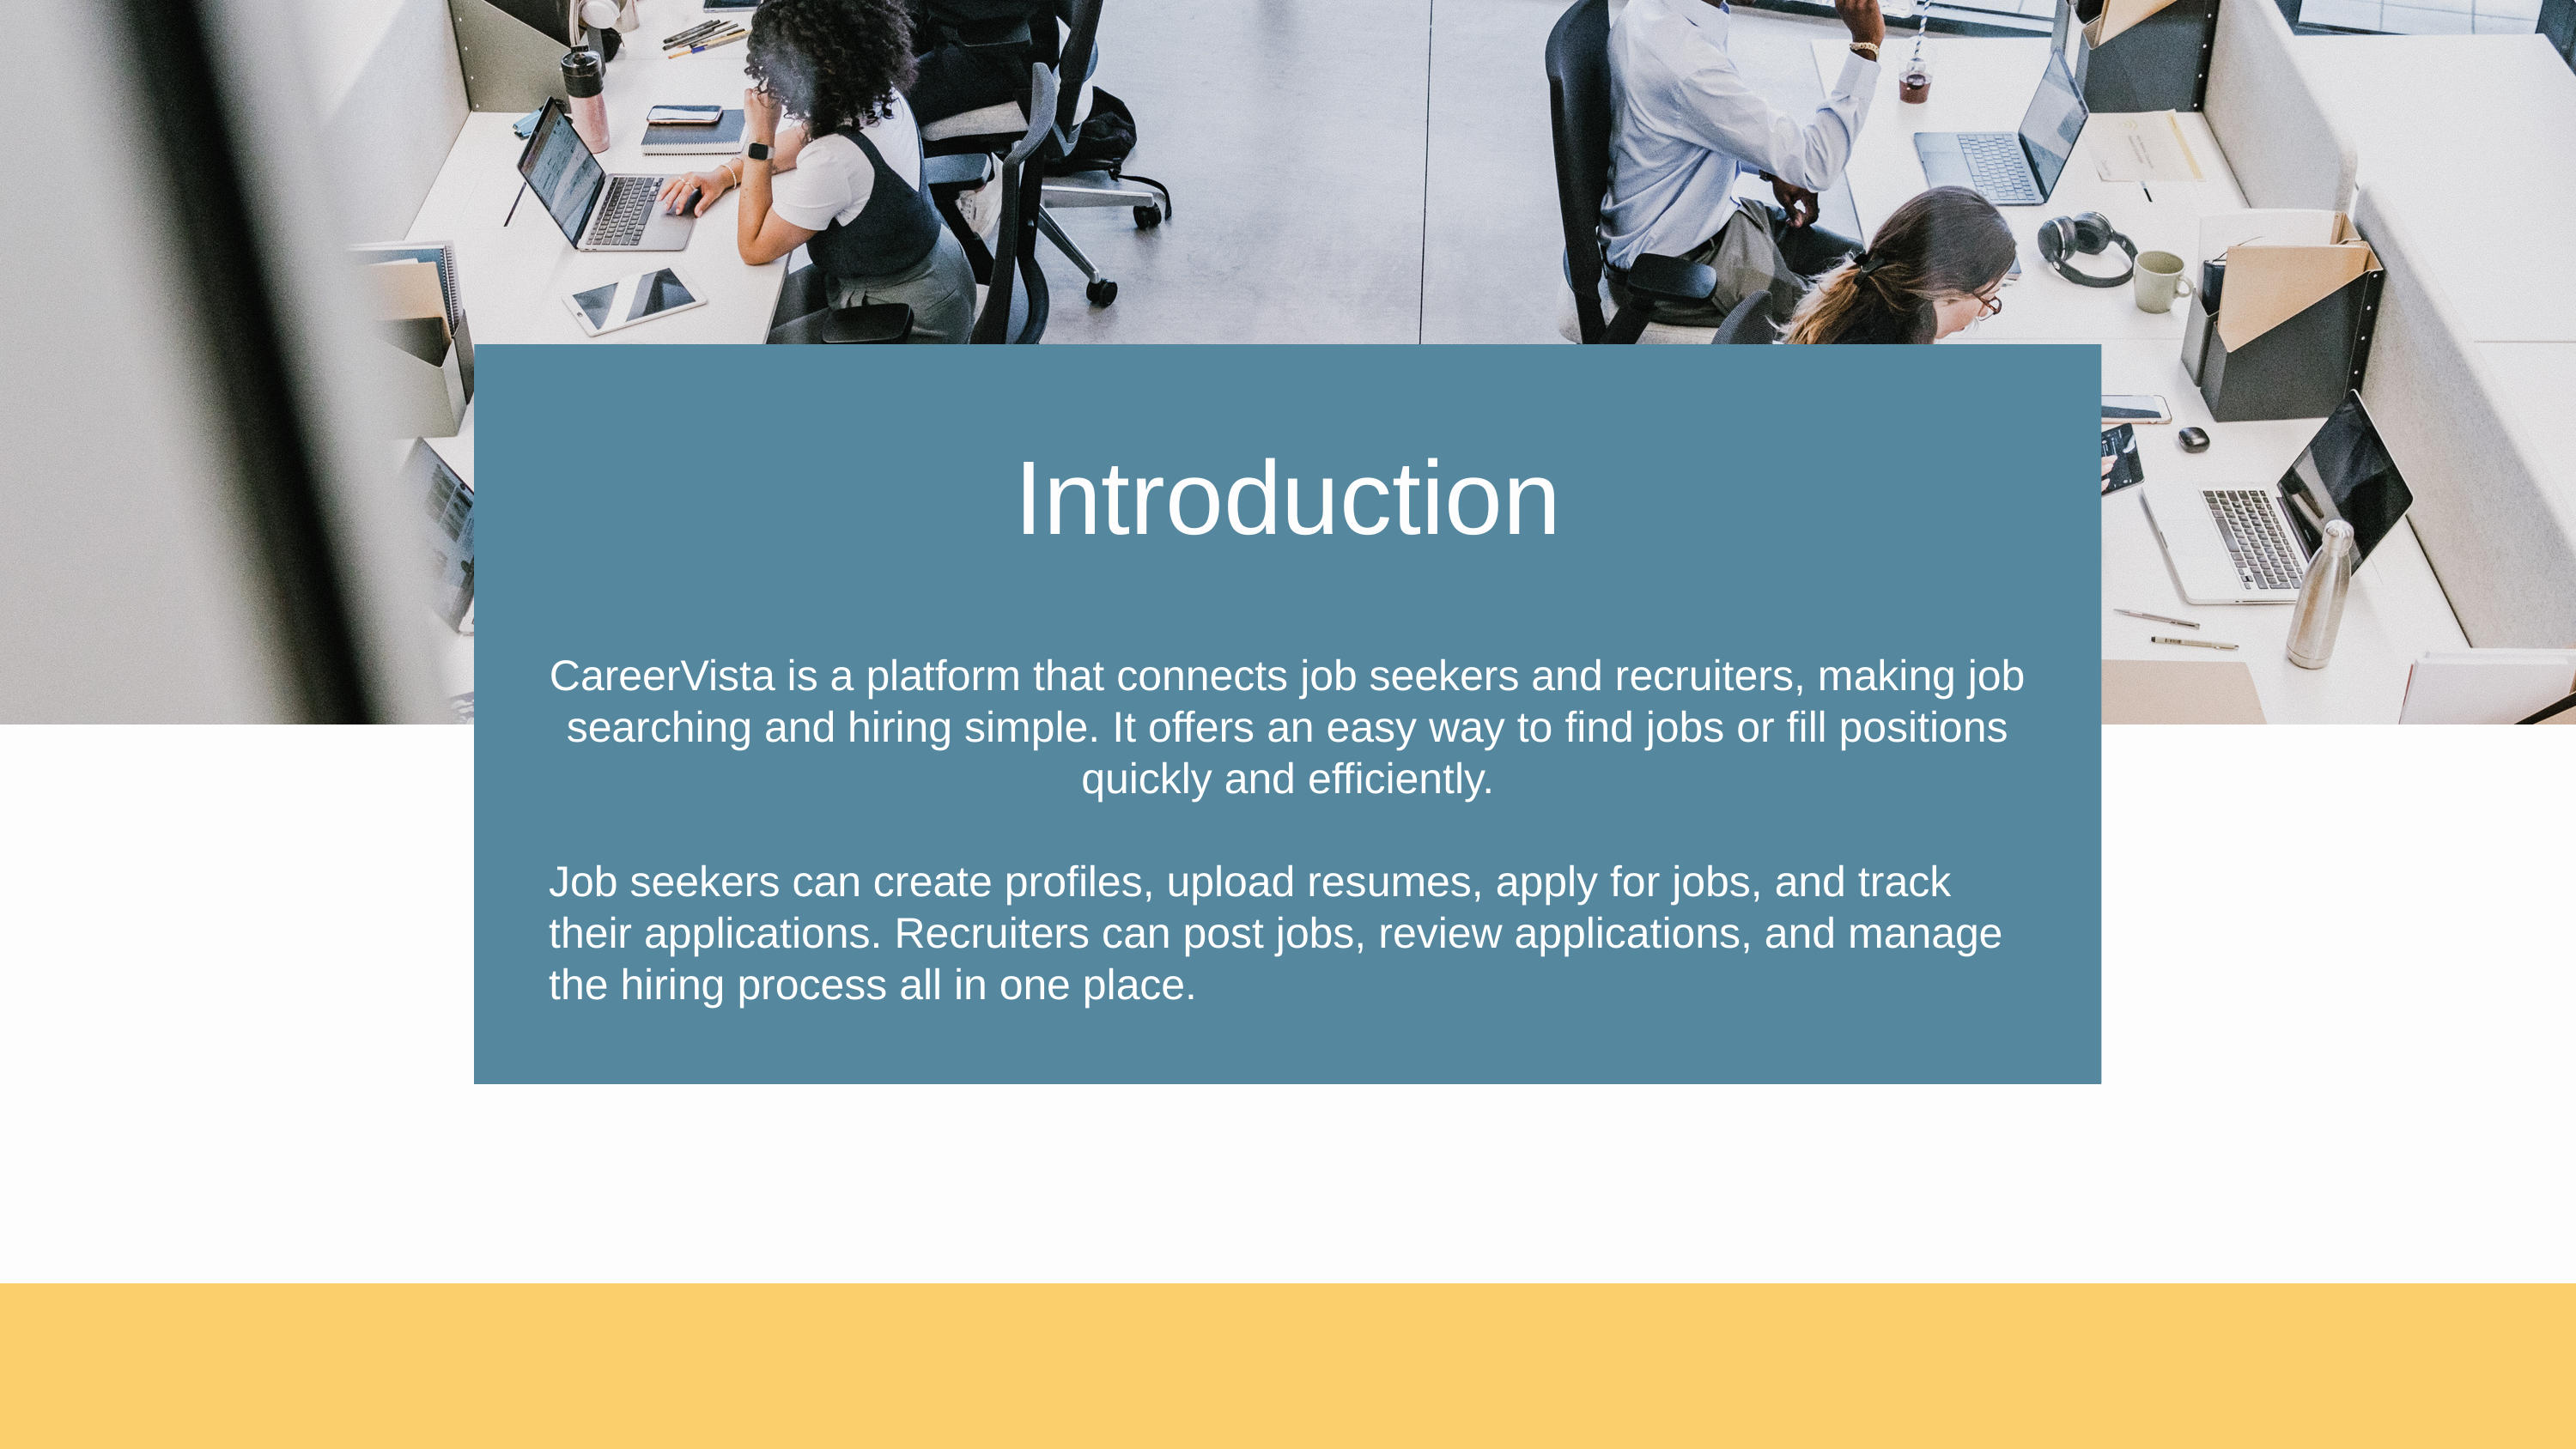

Introduction

CareerVista is a platform that connects job seekers and recruiters, making job searching and hiring simple. It offers an easy way to find jobs or fill positions quickly and efficiently.

Job seekers can create profiles, upload resumes, apply for jobs, and track their applications. Recruiters can post jobs, review applications, and manage the hiring process all in one place.